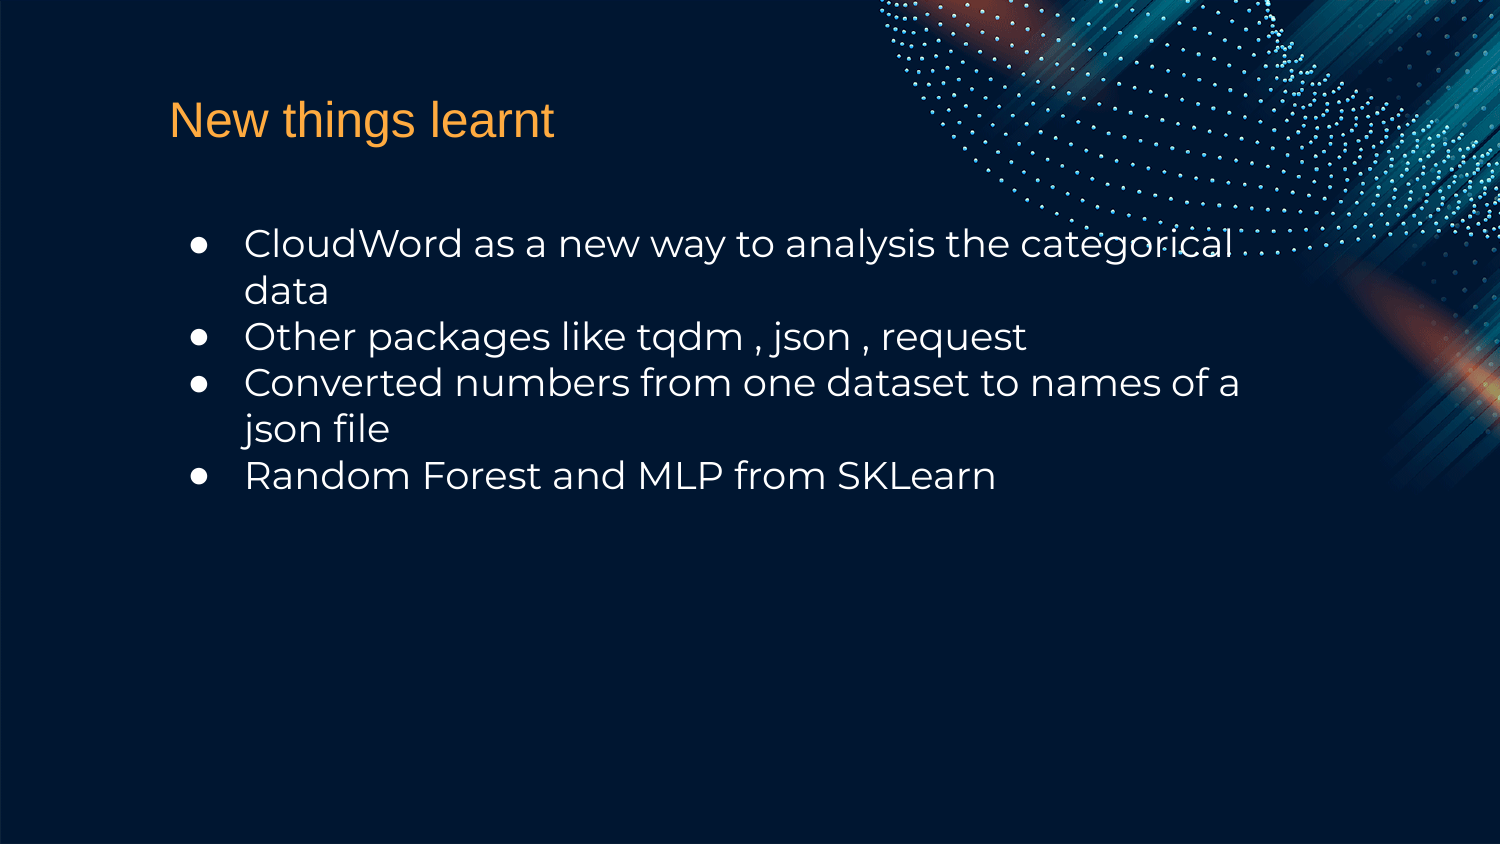

# New things learnt
CloudWord as a new way to analysis the categorical data
Other packages like tqdm , json , request
Converted numbers from one dataset to names of a json file
Random Forest and MLP from SKLearn